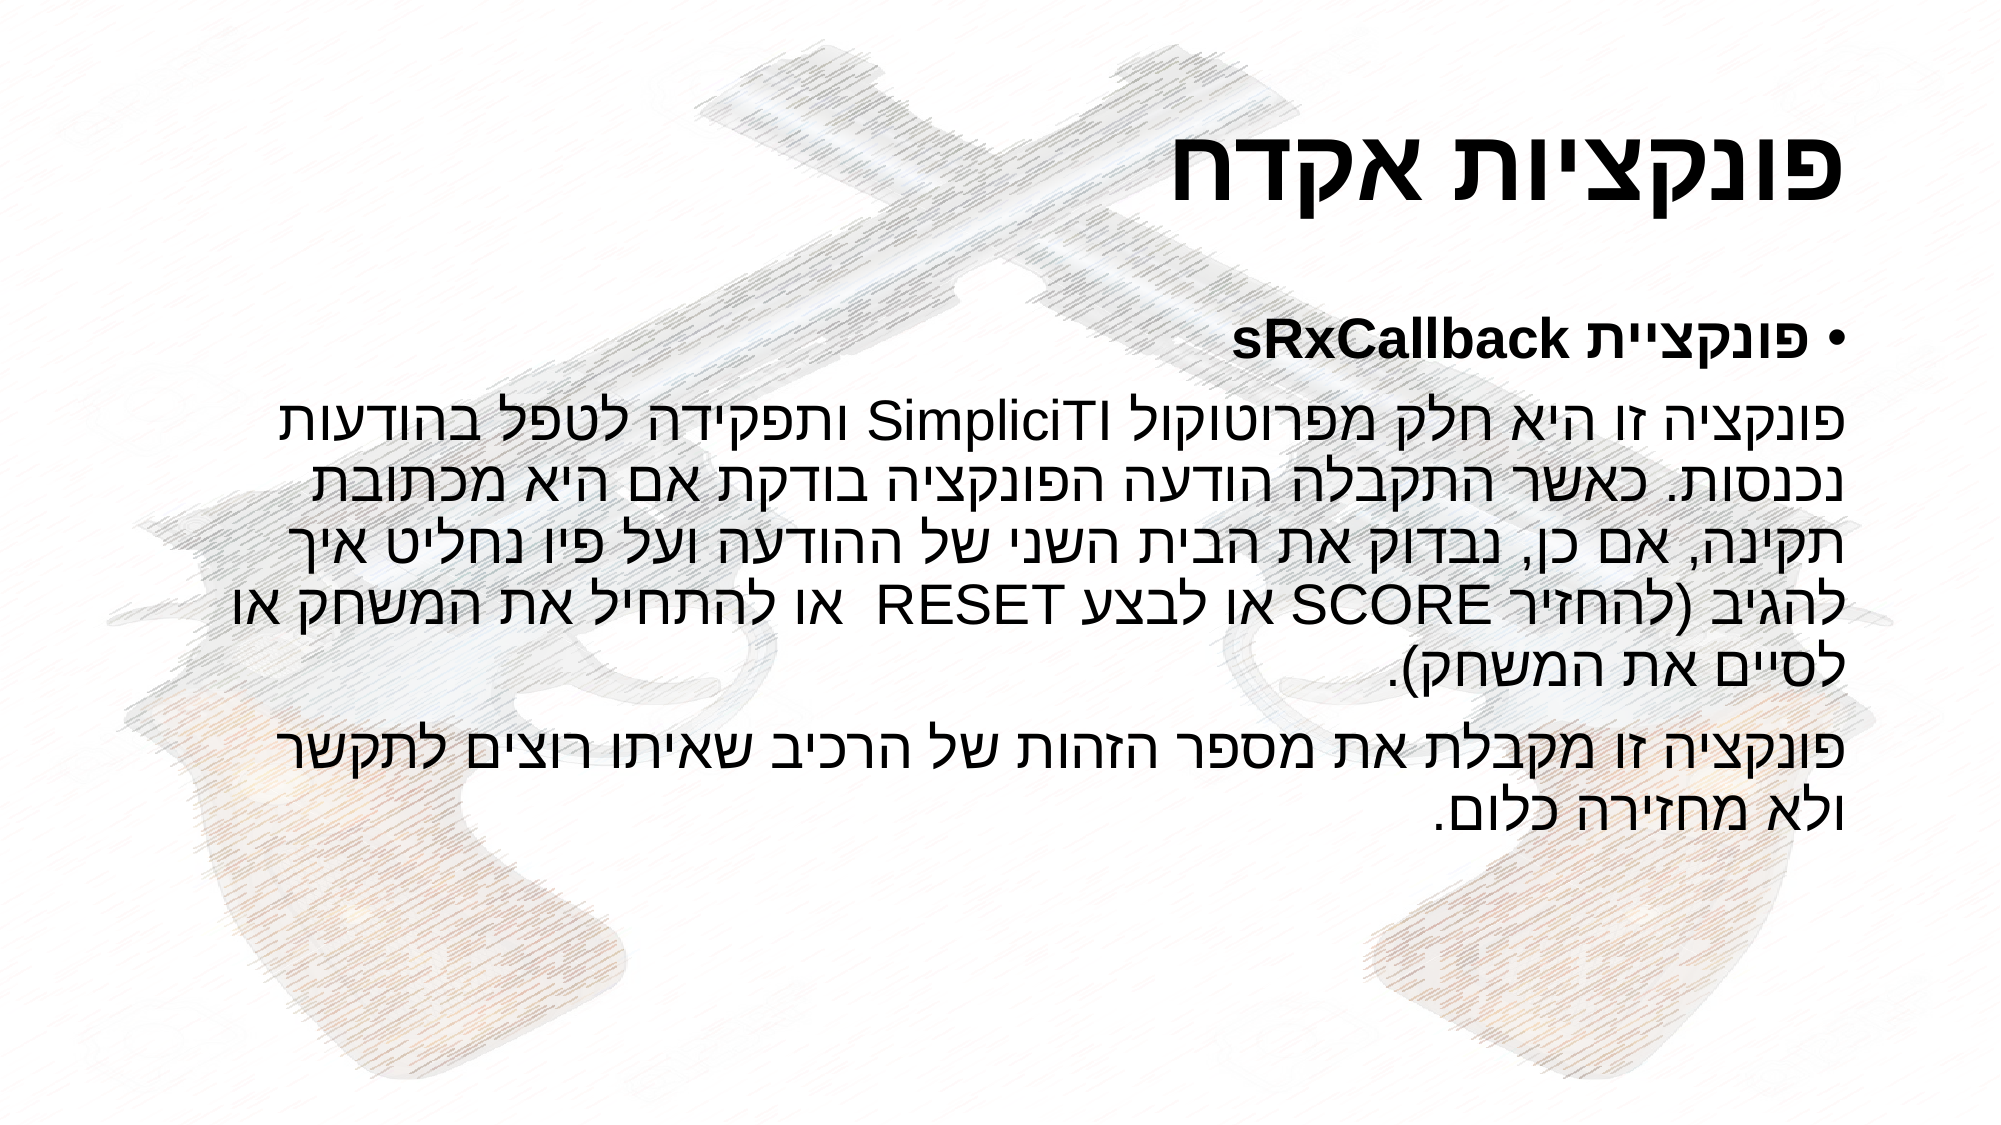

# פונקציות אקדח
פונקציית sRxCallback
פונקציה זו היא חלק מפרוטוקול SimpliciTI ותפקידה לטפל בהודעות נכנסות. כאשר התקבלה הודעה הפונקציה בודקת אם היא מכתובת תקינה, אם כן, נבדוק את הבית השני של ההודעה ועל פיו נחליט איך להגיב (להחזיר SCORE או לבצע RESET  או להתחיל את המשחק או לסיים את המשחק).
פונקציה זו מקבלת את מספר הזהות של הרכיב שאיתו רוצים לתקשר ולא מחזירה כלום.